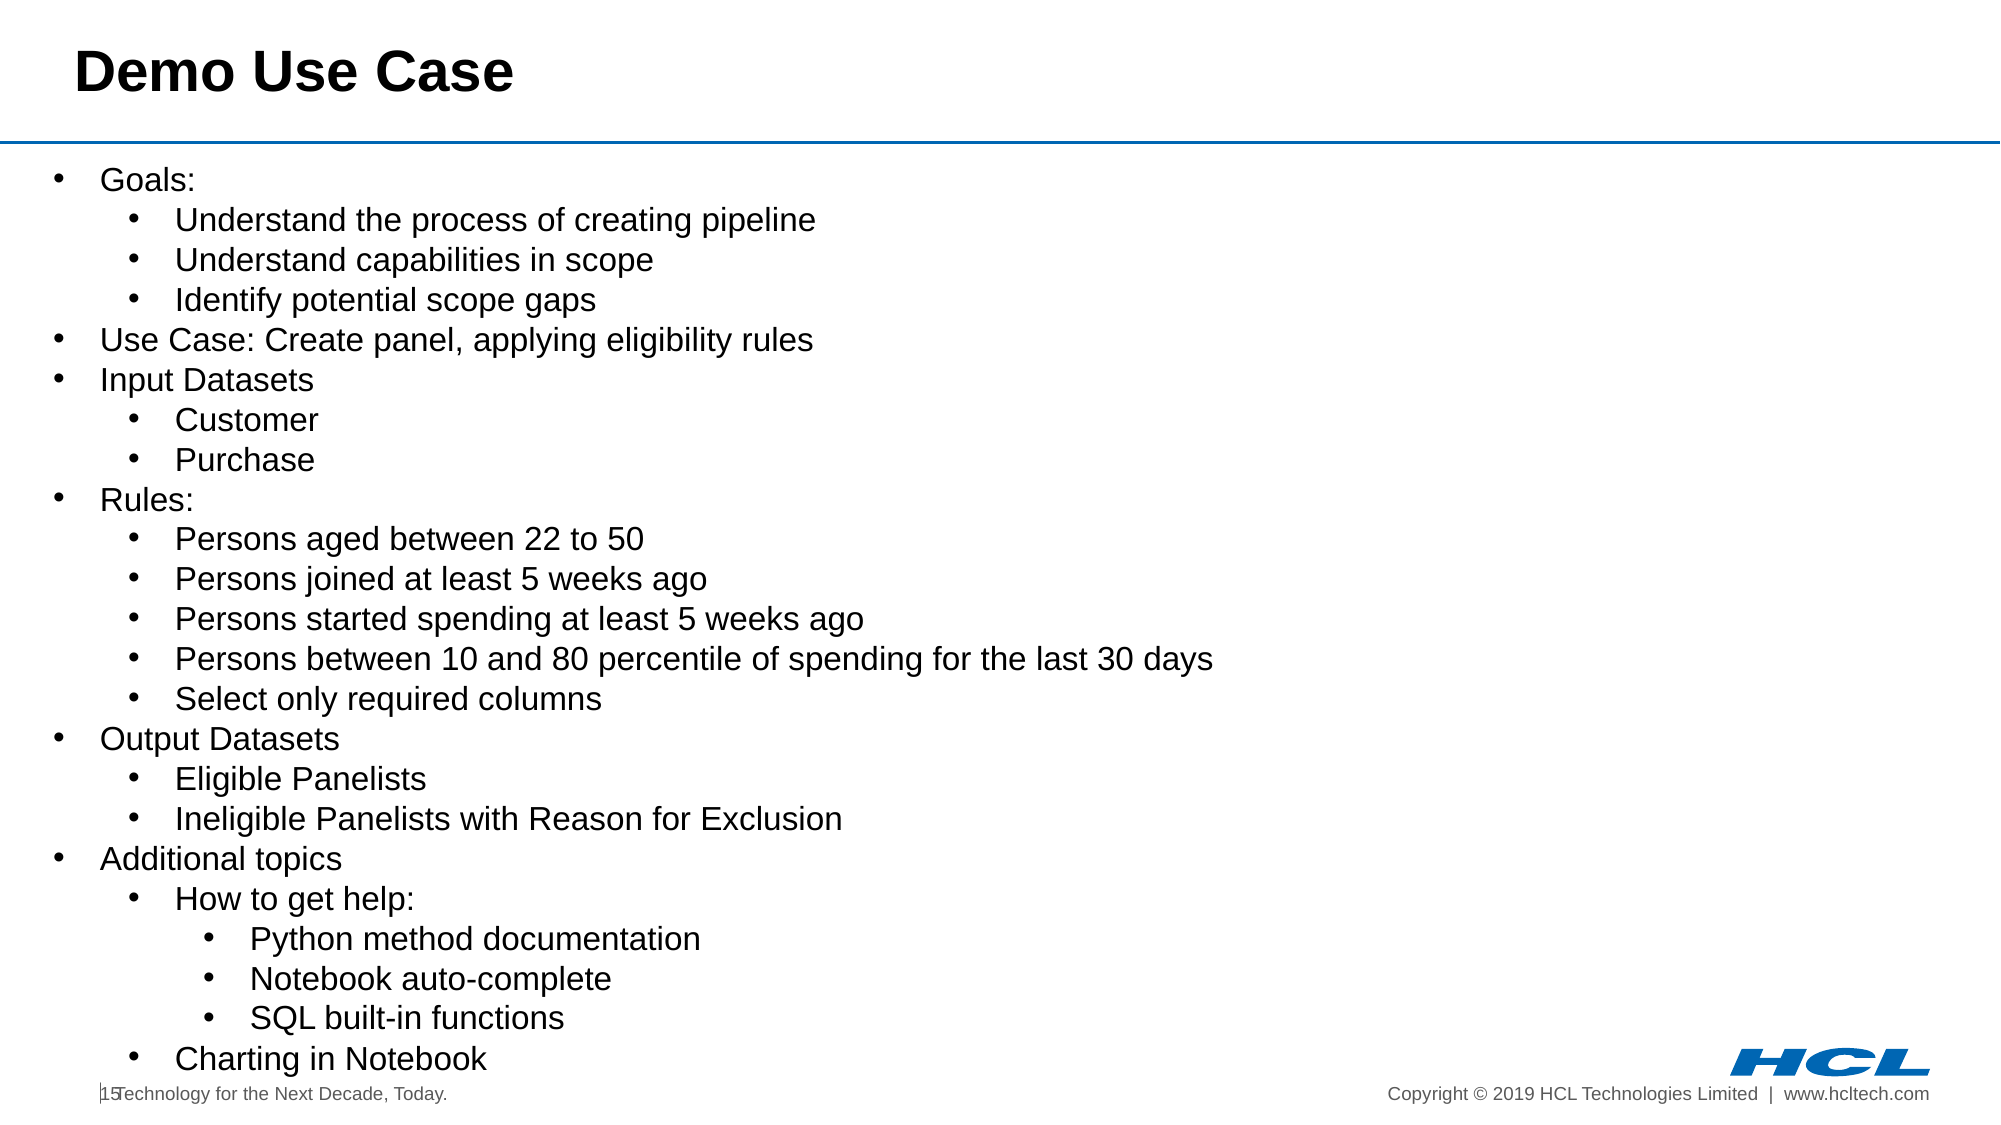

# Demo Use Case
Goals:
Understand the process of creating pipeline
Understand capabilities in scope
Identify potential scope gaps
Use Case: Create panel, applying eligibility rules
Input Datasets
Customer
Purchase
Rules:
Persons aged between 22 to 50
Persons joined at least 5 weeks ago
Persons started spending at least 5 weeks ago
Persons between 10 and 80 percentile of spending for the last 30 days
Select only required columns
Output Datasets
Eligible Panelists
Ineligible Panelists with Reason for Exclusion
Additional topics
How to get help:
Python method documentation
Notebook auto-complete
SQL built-in functions
Charting in Notebook